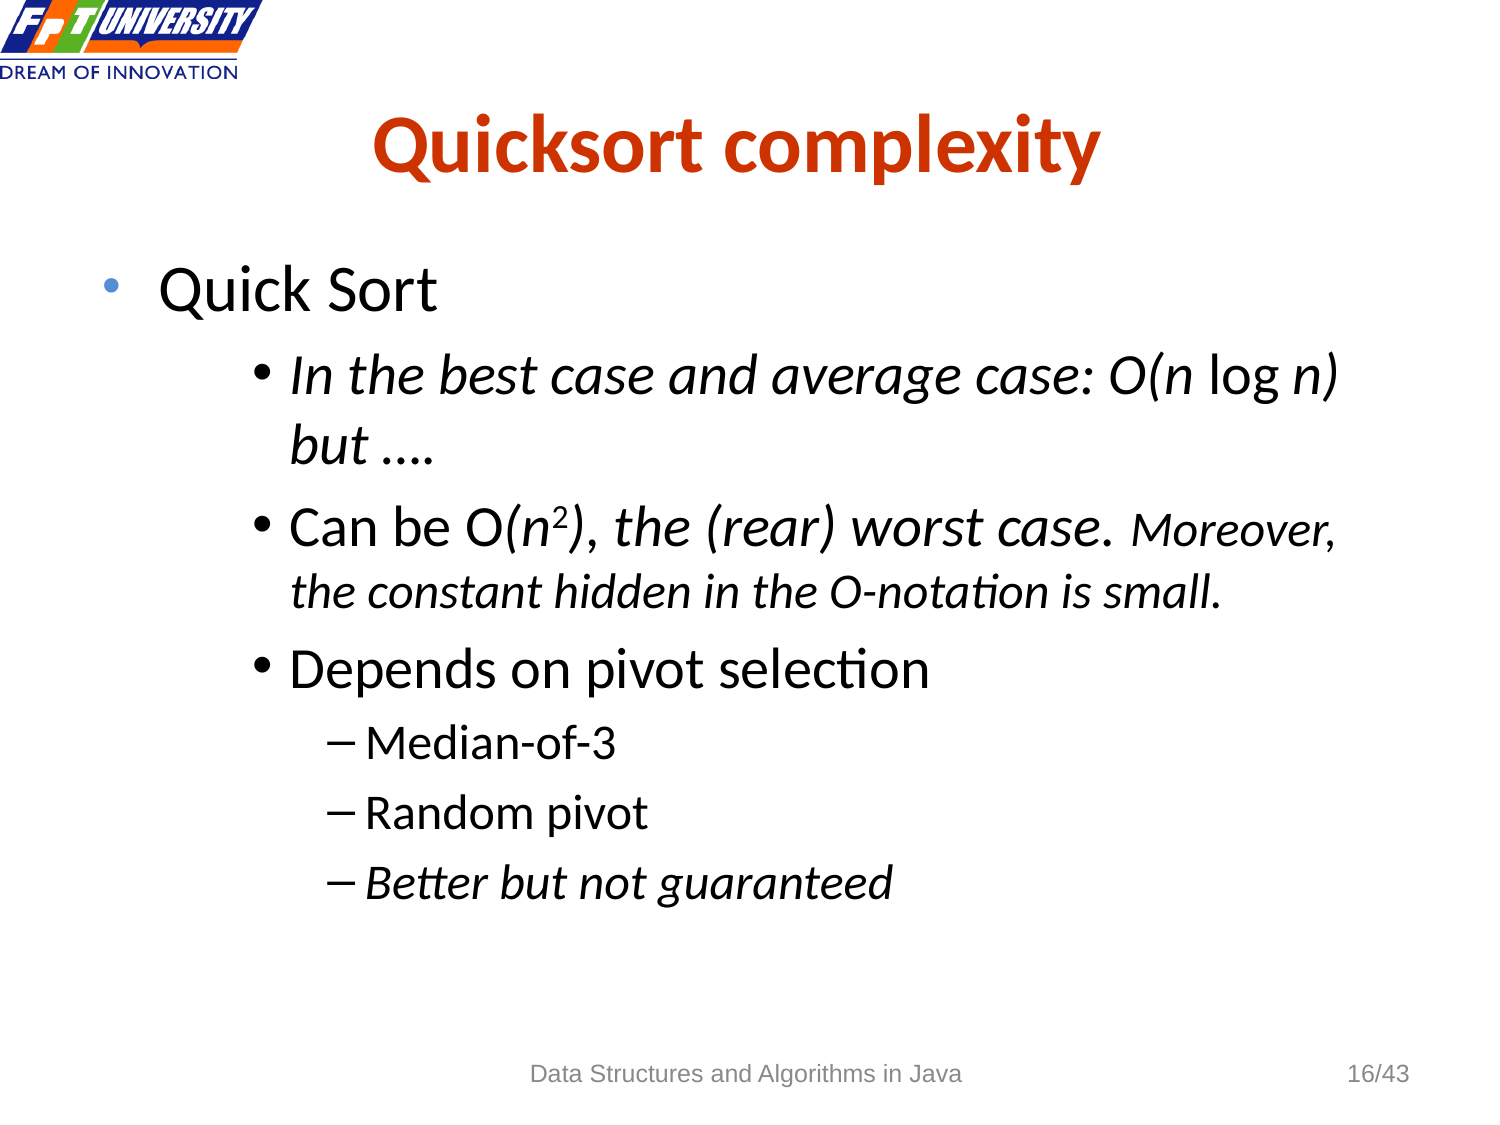

# Quicksort complexity
Quick Sort
In the best case and average case: O(n log n)    but ….
Can be O(n2), the (rear) worst case. Moreover, the constant hidden in the O-notation is small.
Depends on pivot selection
Median-of-3
Random pivot
Better but not guaranteed
Data Structures and Algorithms in Java
16/43